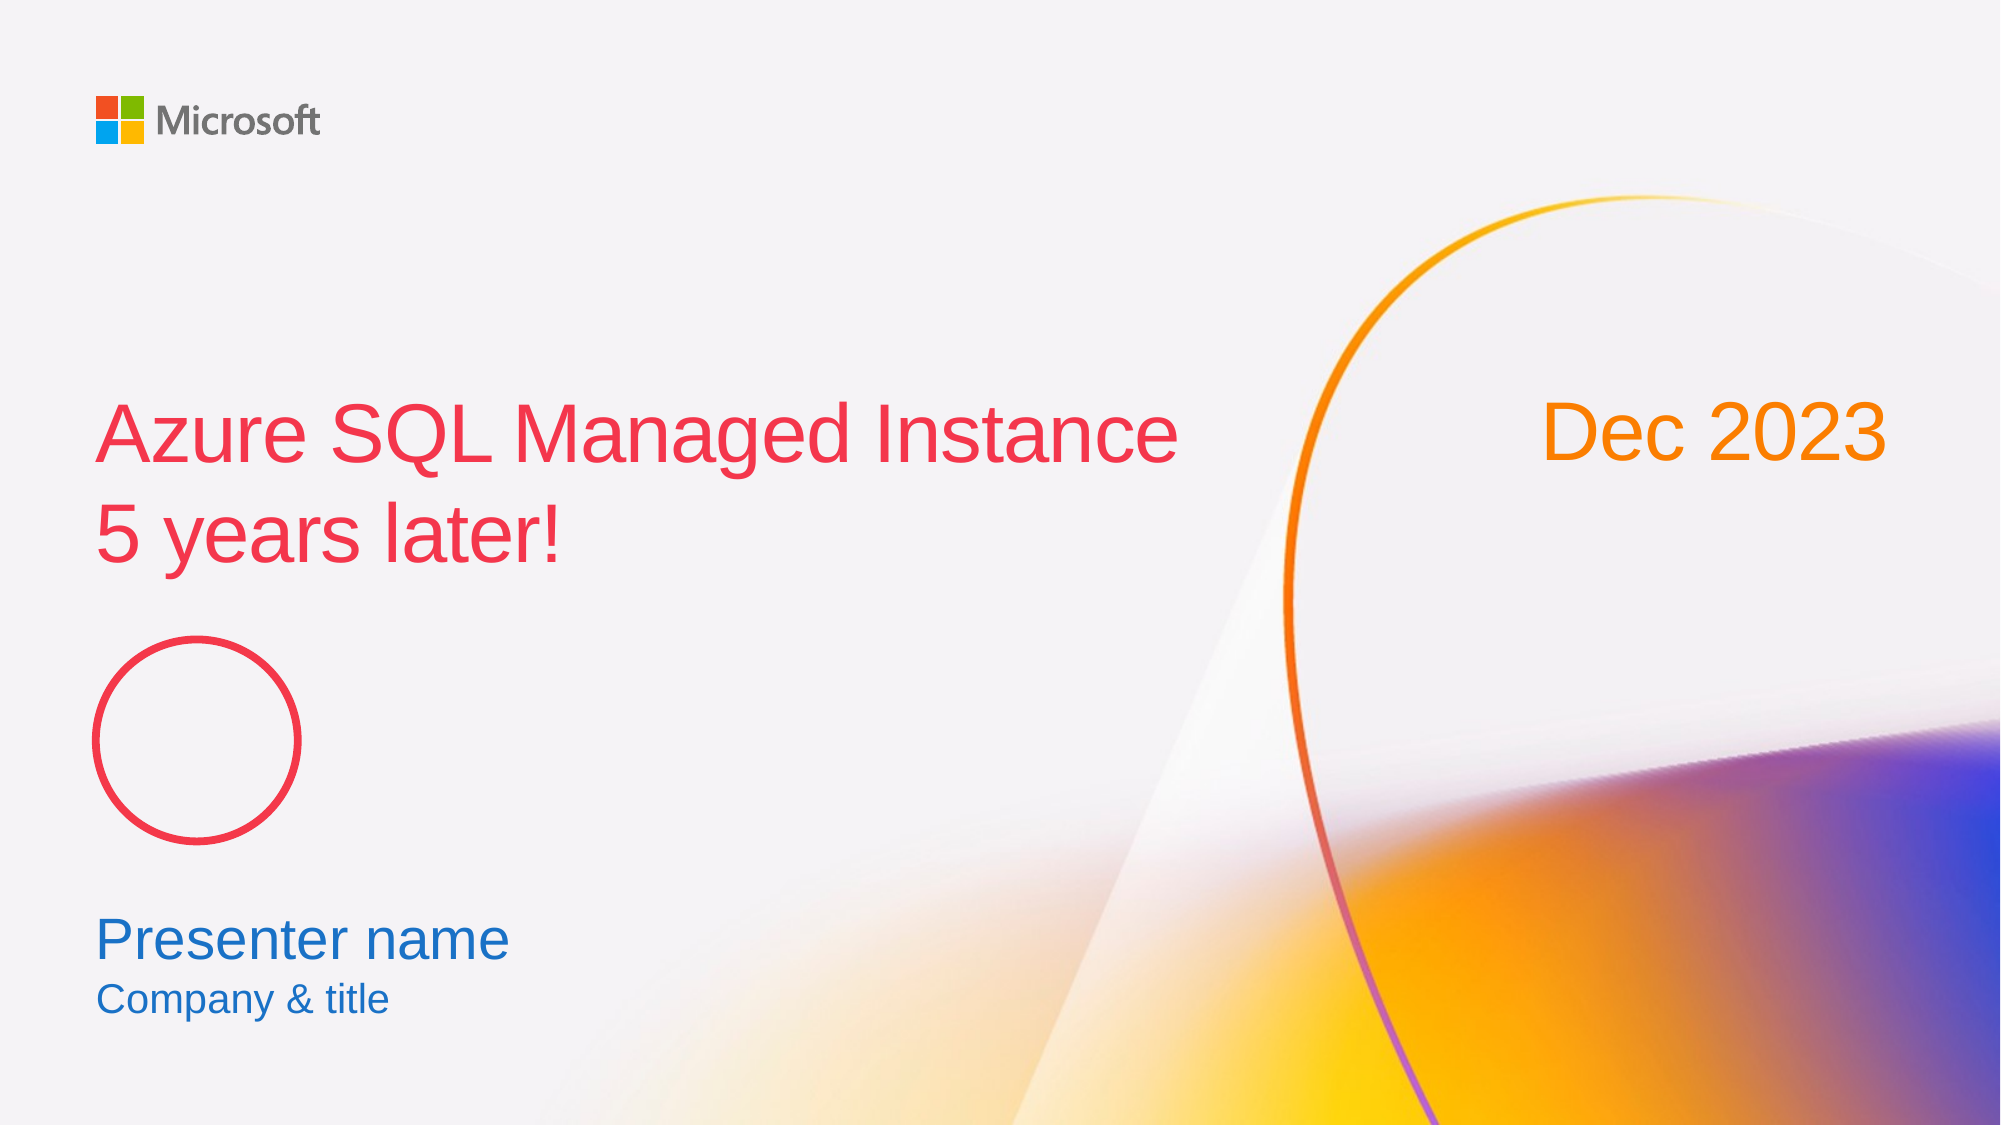

Dec 2023
# Azure SQL Managed Instance 5 years later!

Presenter name
Company & title